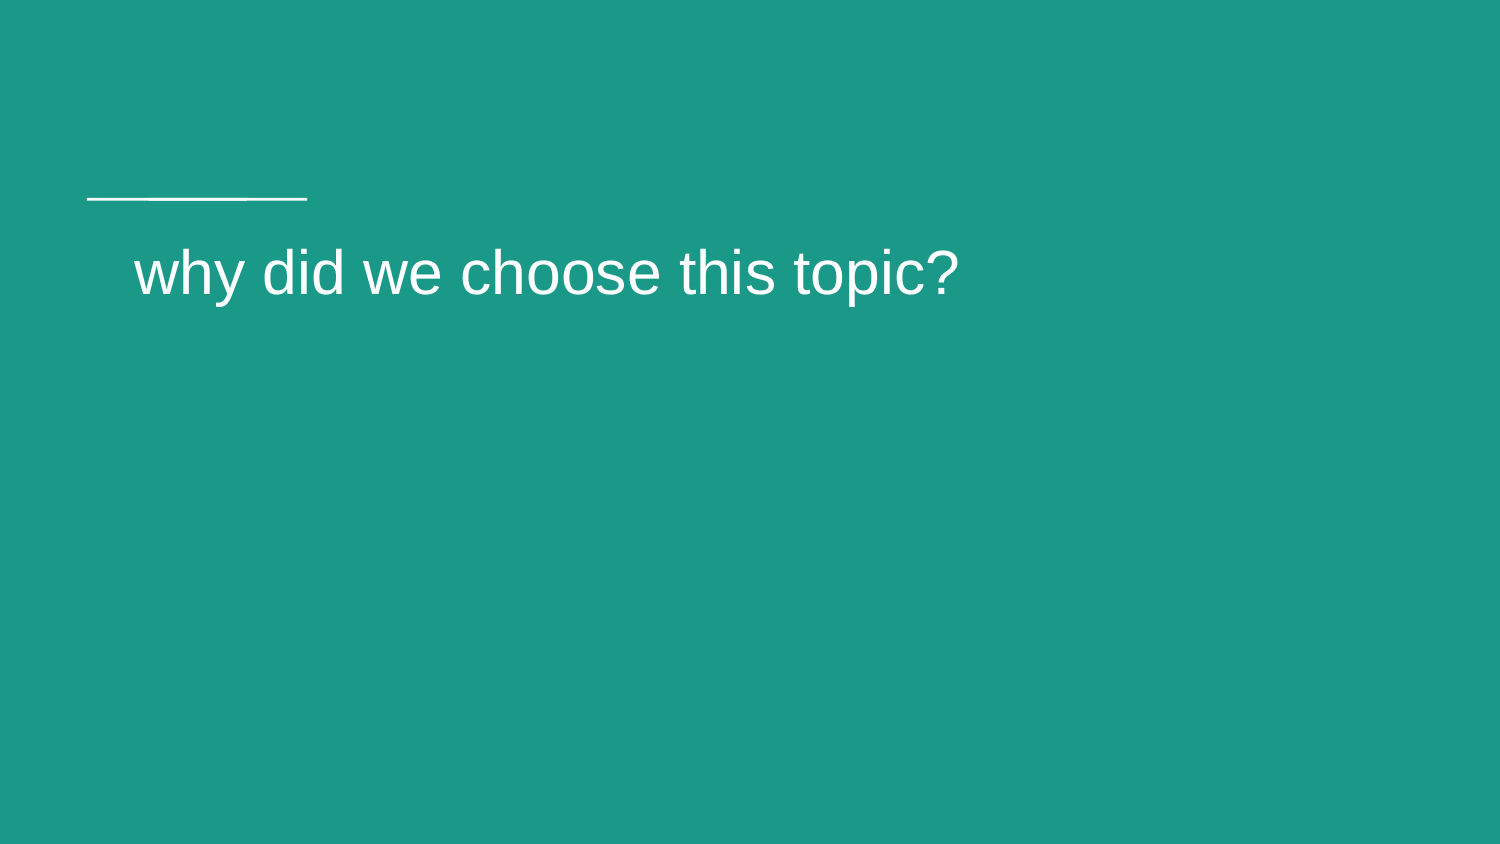

# why did we choose this topic?